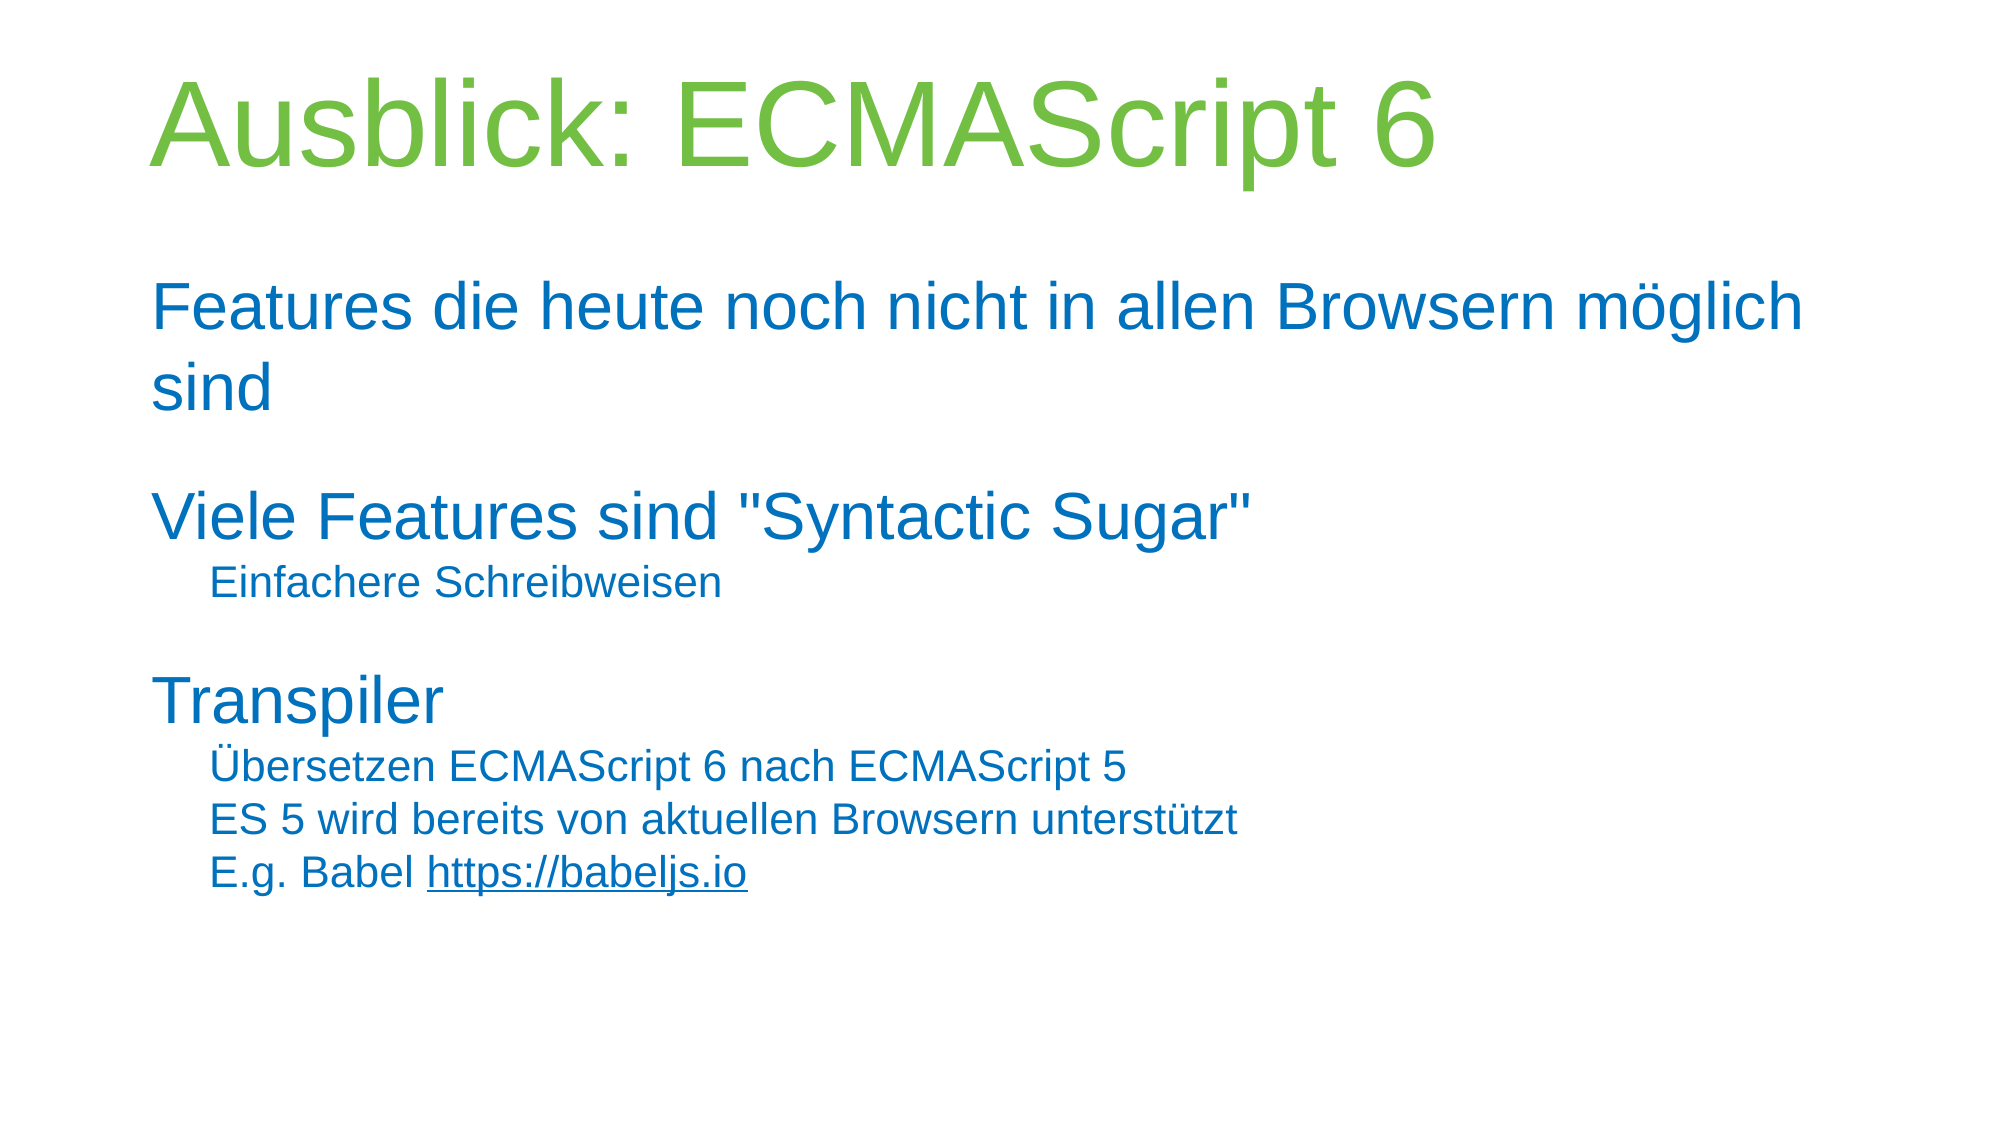

# Ausblick: ECMAScript 6
Features die heute noch nicht in allen Browsern möglich sind
Viele Features sind "Syntactic Sugar"
Einfachere Schreibweisen
Transpiler
Übersetzen ECMAScript 6 nach ECMAScript 5
ES 5 wird bereits von aktuellen Browsern unterstützt
E.g. Babel https://babeljs.io